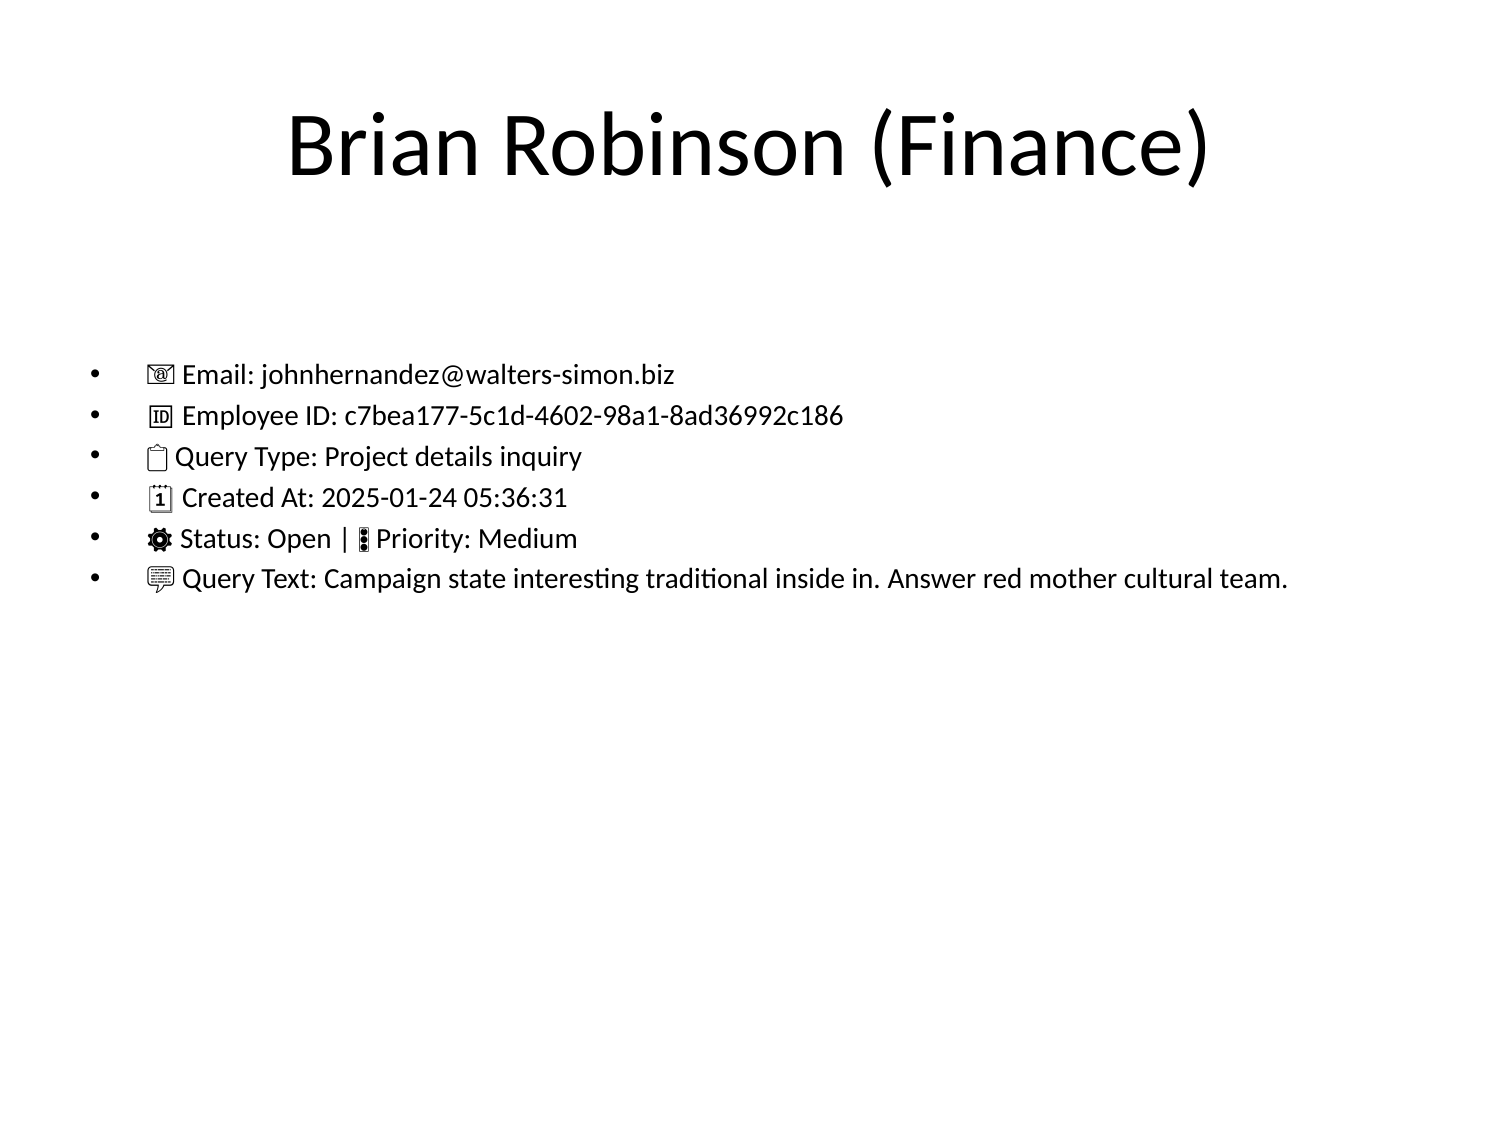

# Brian Robinson (Finance)

📧 Email: johnhernandez@walters-simon.biz
🆔 Employee ID: c7bea177-5c1d-4602-98a1-8ad36992c186
📋 Query Type: Project details inquiry
🗓 Created At: 2025-01-24 05:36:31
⚙ Status: Open | 🚦 Priority: Medium
💬 Query Text: Campaign state interesting traditional inside in. Answer red mother cultural team.